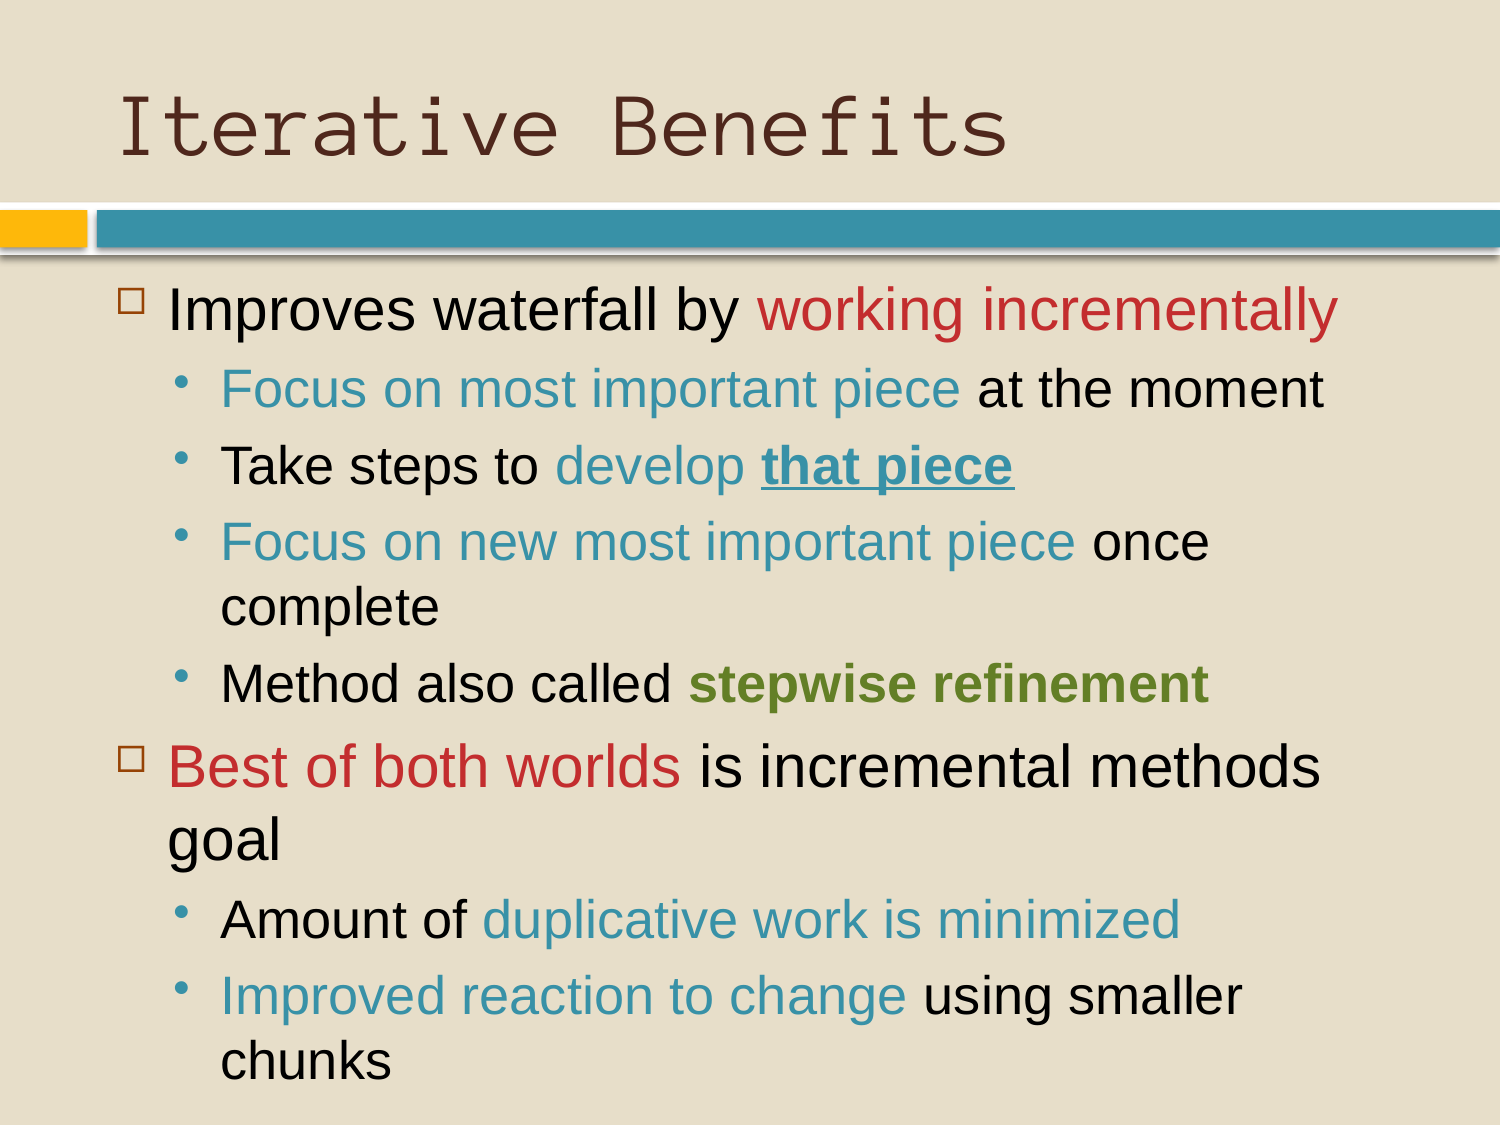

# Iterative Benefits
Improves waterfall by working incrementally
Focus on most important piece at the moment
Take steps to develop that piece
Focus on new most important piece once complete
Method also called stepwise refinement
Best of both worlds is incremental methods goal
Amount of duplicative work is minimized
Improved reaction to change using smaller chunks